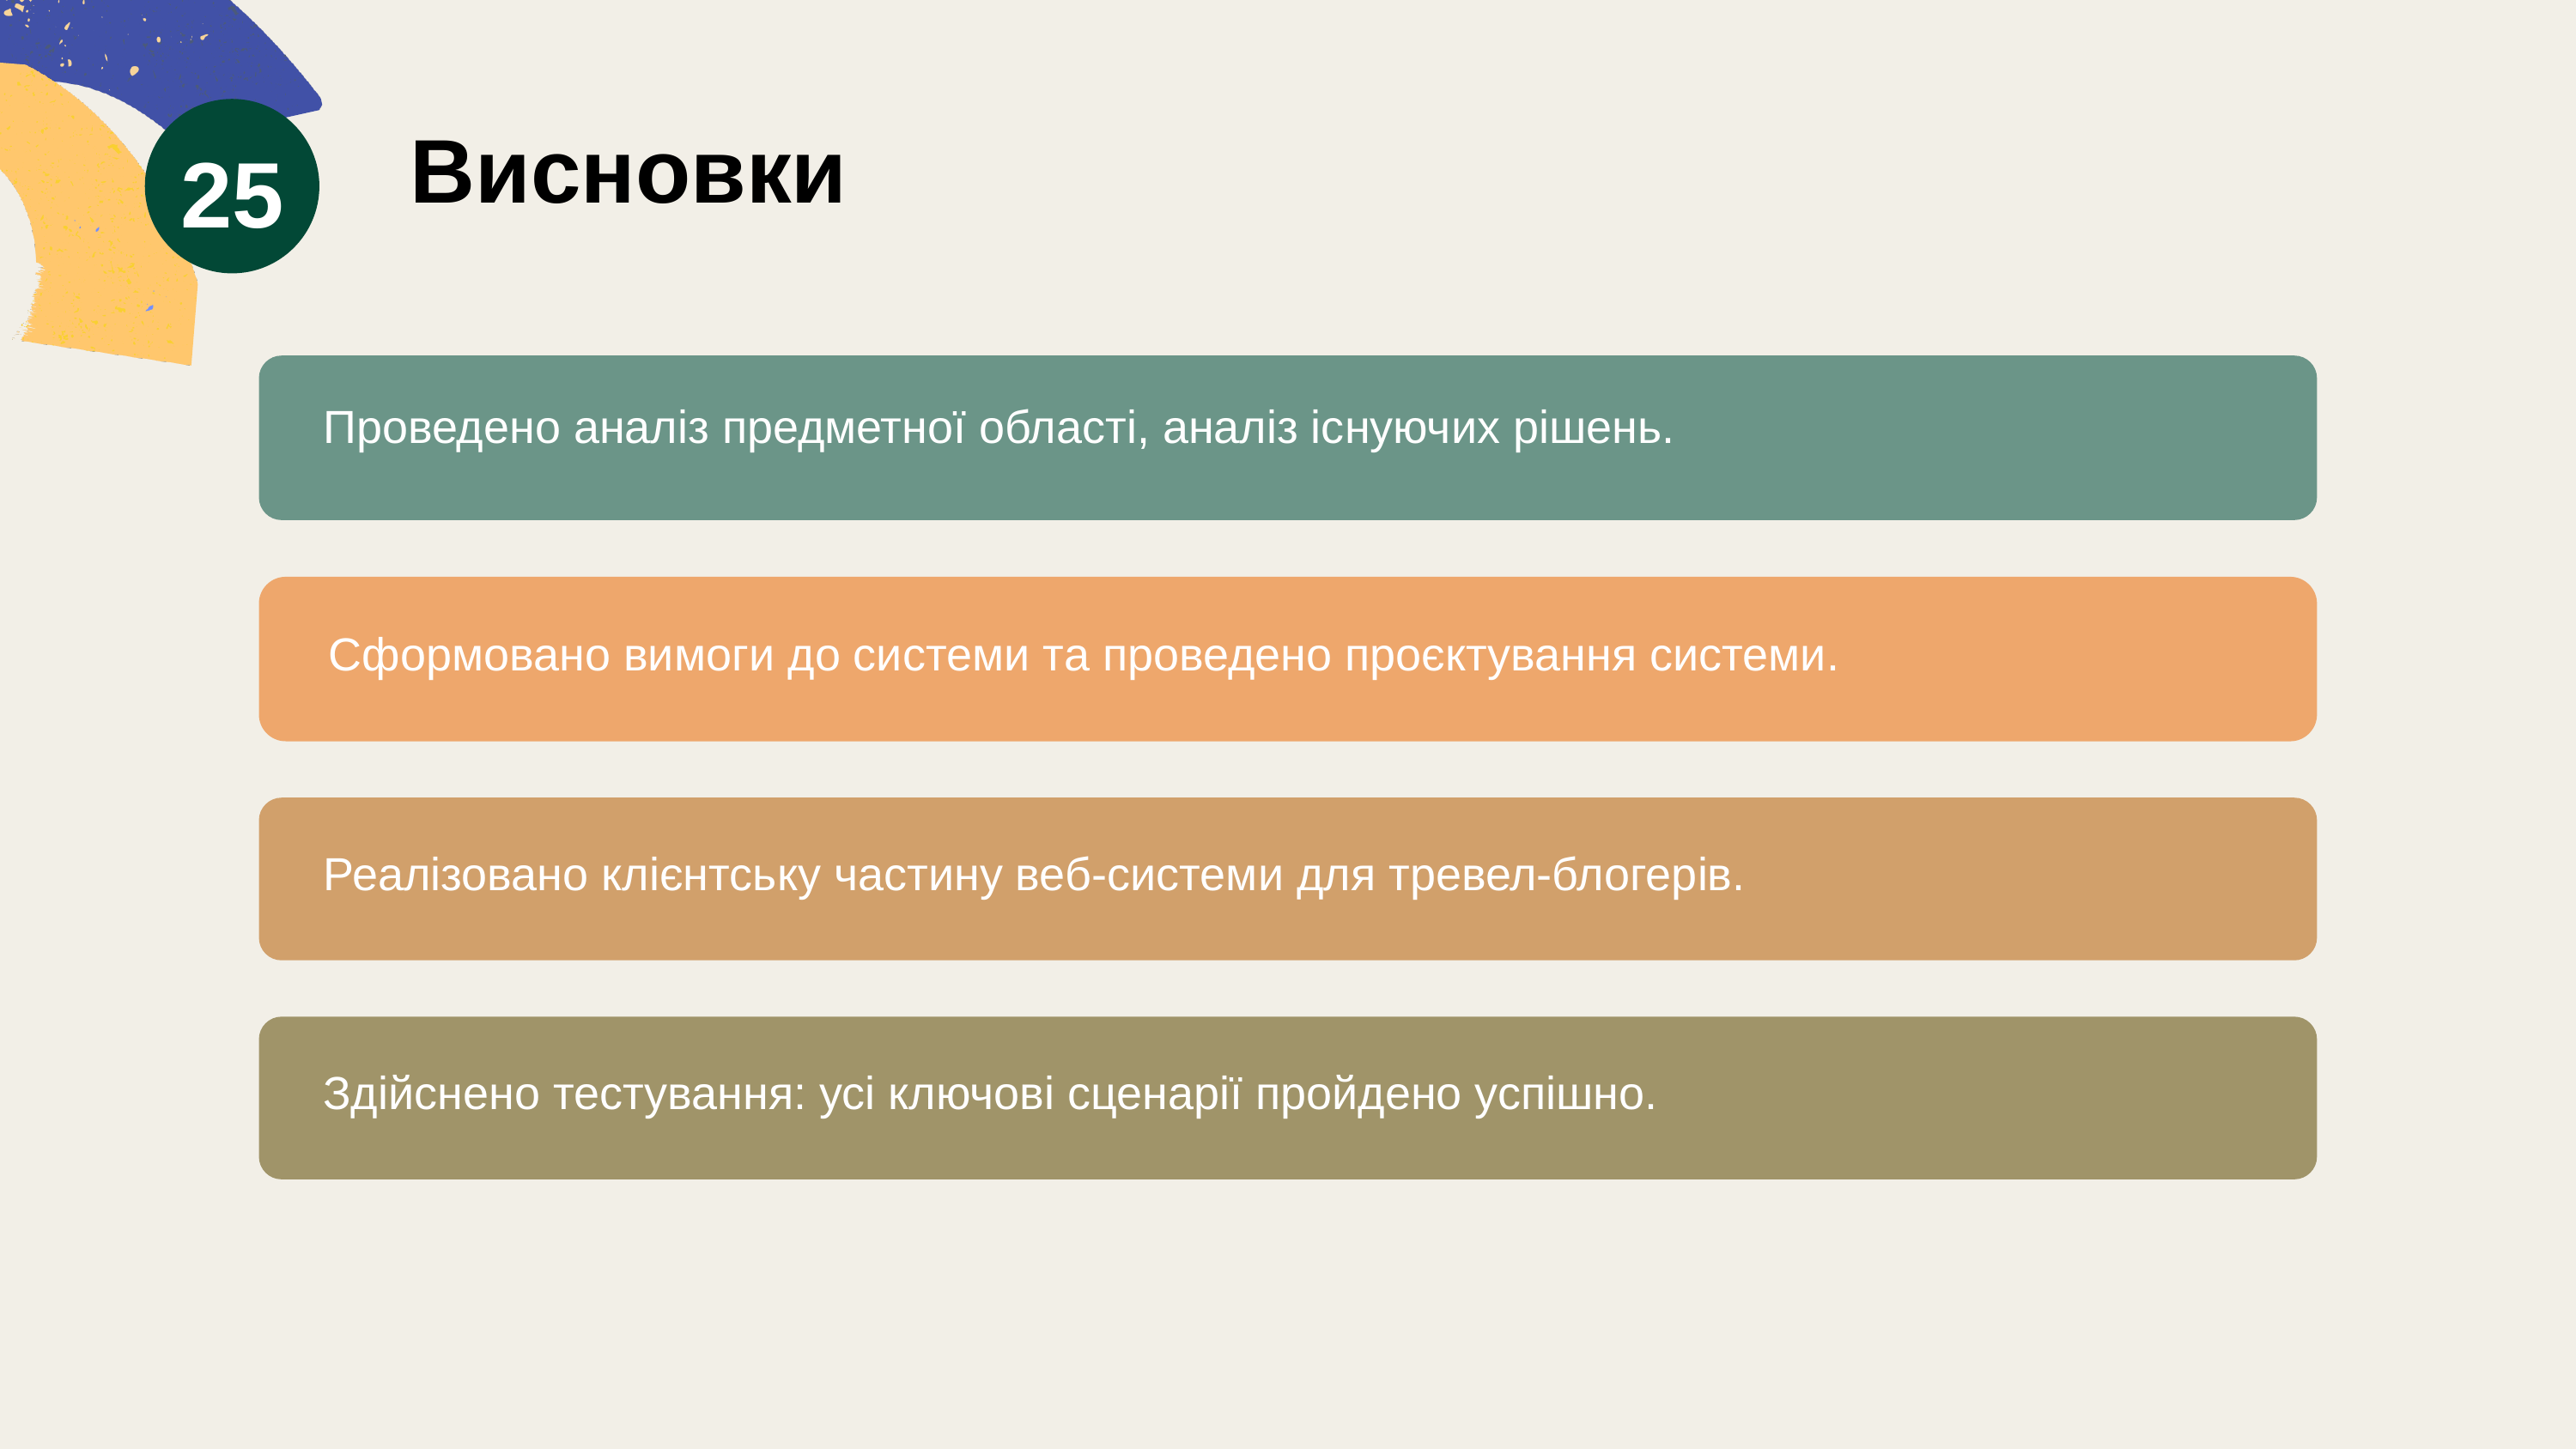

Висновки
25

Проведено аналіз предметної області, аналіз існуючих рішень.

Сформовано вимоги до системи та проведено проєктування системи.

Реалізовано клієнтську частину веб-системи для тревел-блогерів.

Здійснено тестування: усі ключові сценарії пройдено успішно.